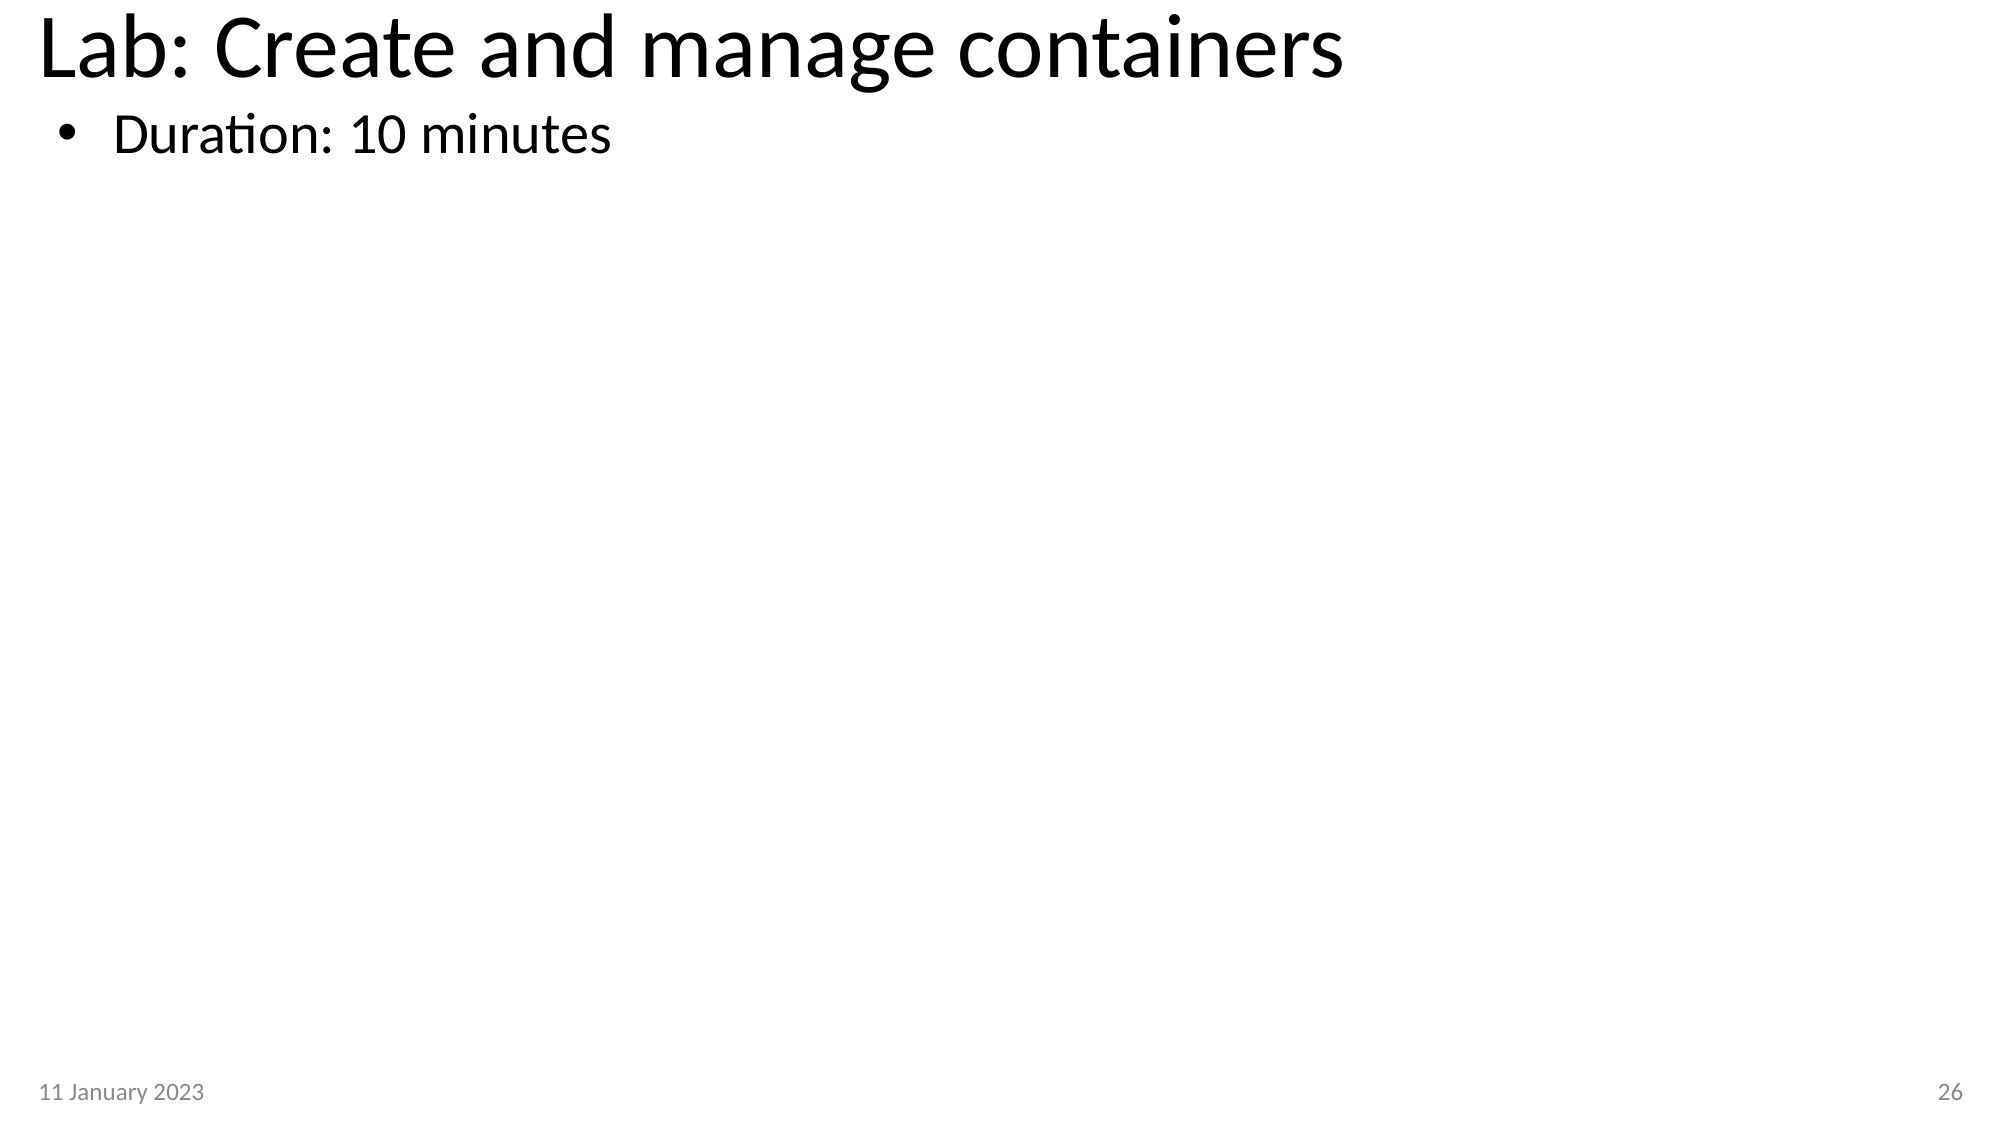

# Lab: Create and manage containers
Duration: 10 minutes

11 January 2023
26